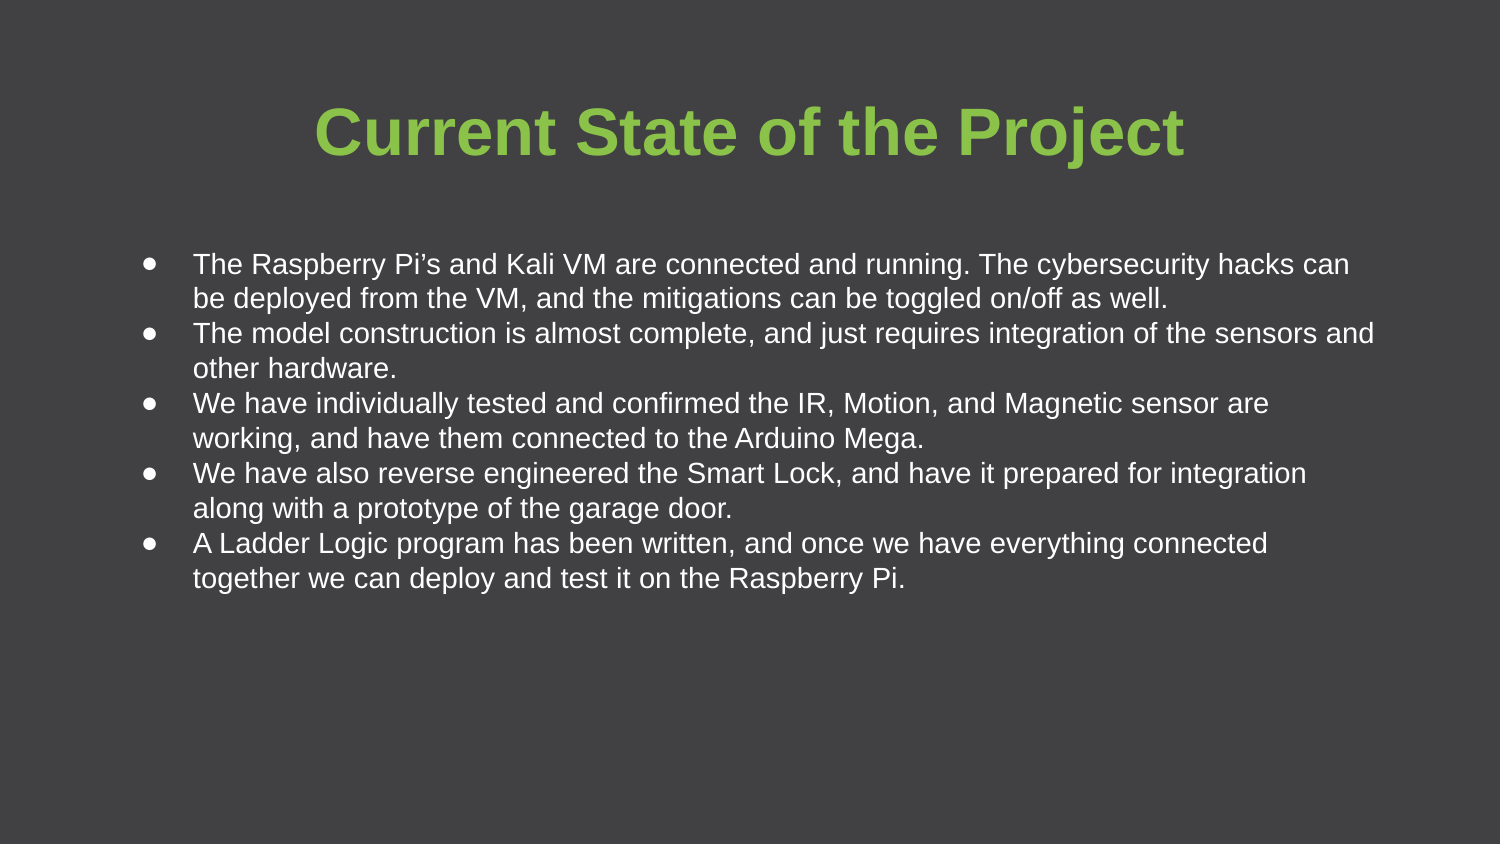

# Current State of the Project
The Raspberry Pi’s and Kali VM are connected and running. The cybersecurity hacks can be deployed from the VM, and the mitigations can be toggled on/off as well.
The model construction is almost complete, and just requires integration of the sensors and other hardware.
We have individually tested and confirmed the IR, Motion, and Magnetic sensor are working, and have them connected to the Arduino Mega.
We have also reverse engineered the Smart Lock, and have it prepared for integration along with a prototype of the garage door.
A Ladder Logic program has been written, and once we have everything connected together we can deploy and test it on the Raspberry Pi.